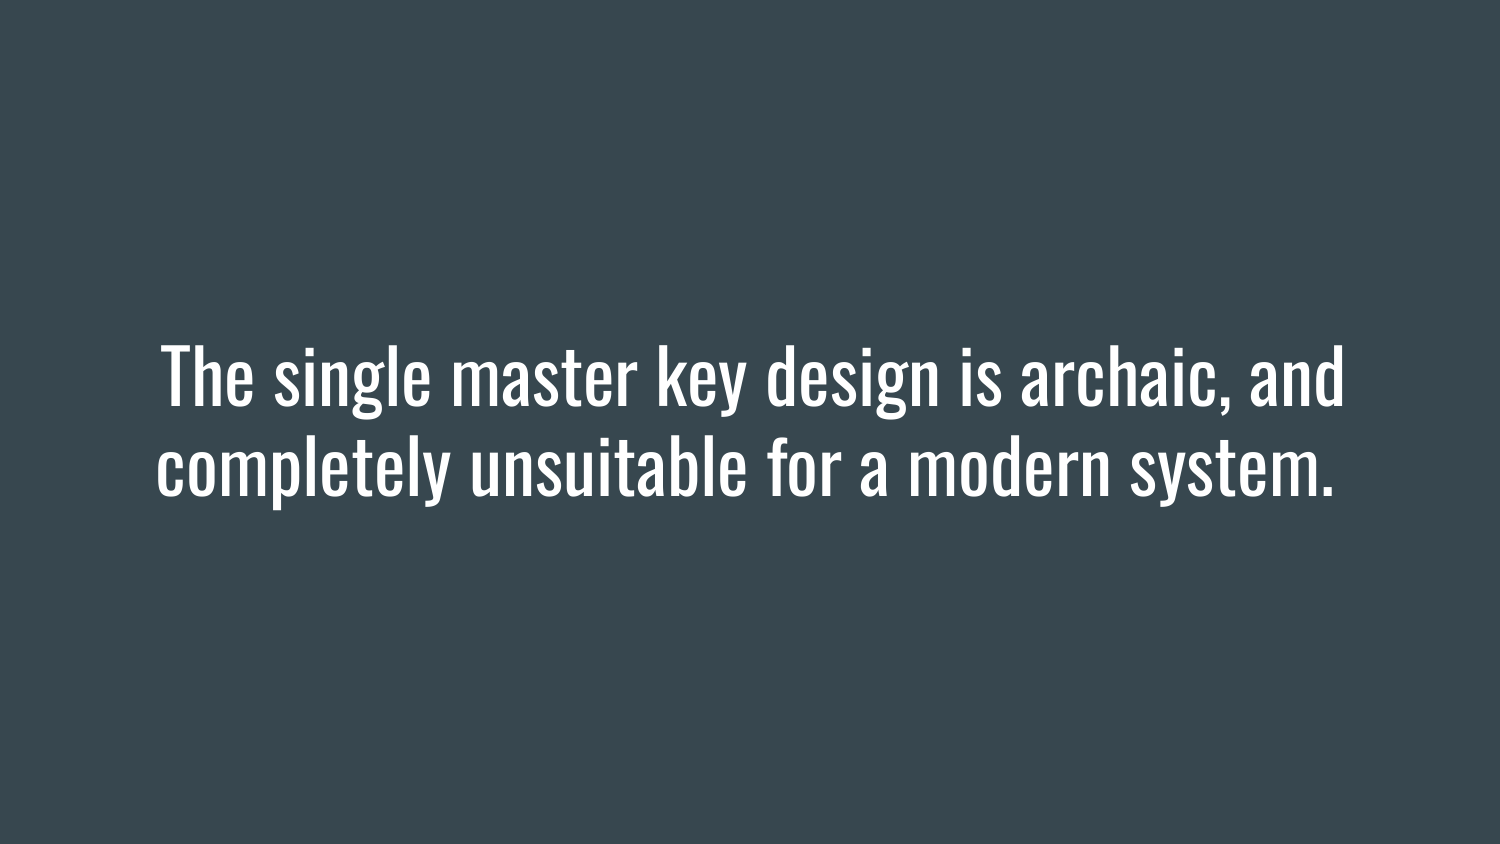

# The single master key design is archaic, and completely unsuitable for a modern system.